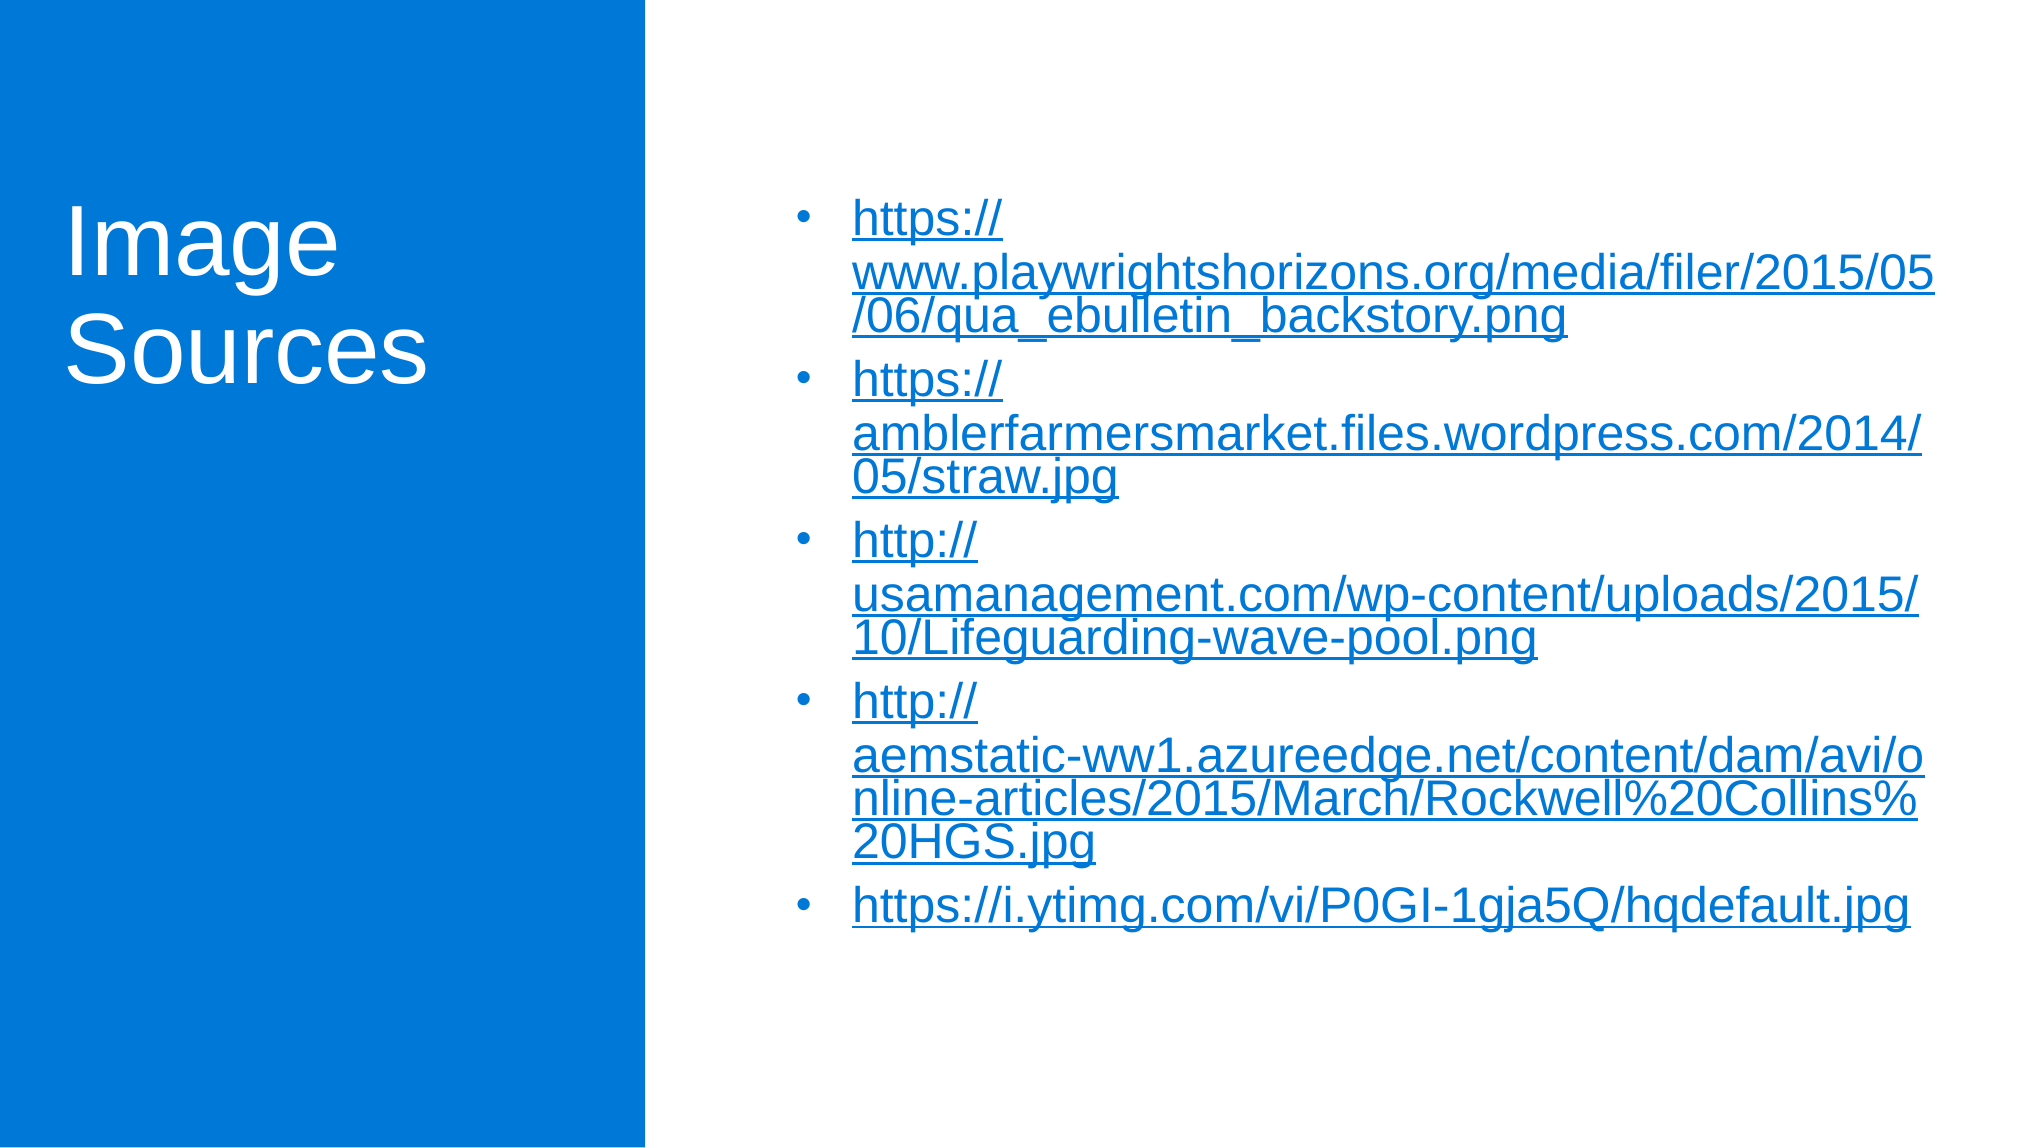

Image Sources
https://www.playwrightshorizons.org/media/filer/2015/05/06/qua_ebulletin_backstory.png
https://amblerfarmersmarket.files.wordpress.com/2014/05/straw.jpg
http://usamanagement.com/wp-content/uploads/2015/10/Lifeguarding-wave-pool.png
http://aemstatic-ww1.azureedge.net/content/dam/avi/online-articles/2015/March/Rockwell%20Collins%20HGS.jpg
https://i.ytimg.com/vi/P0GI-1gja5Q/hqdefault.jpg